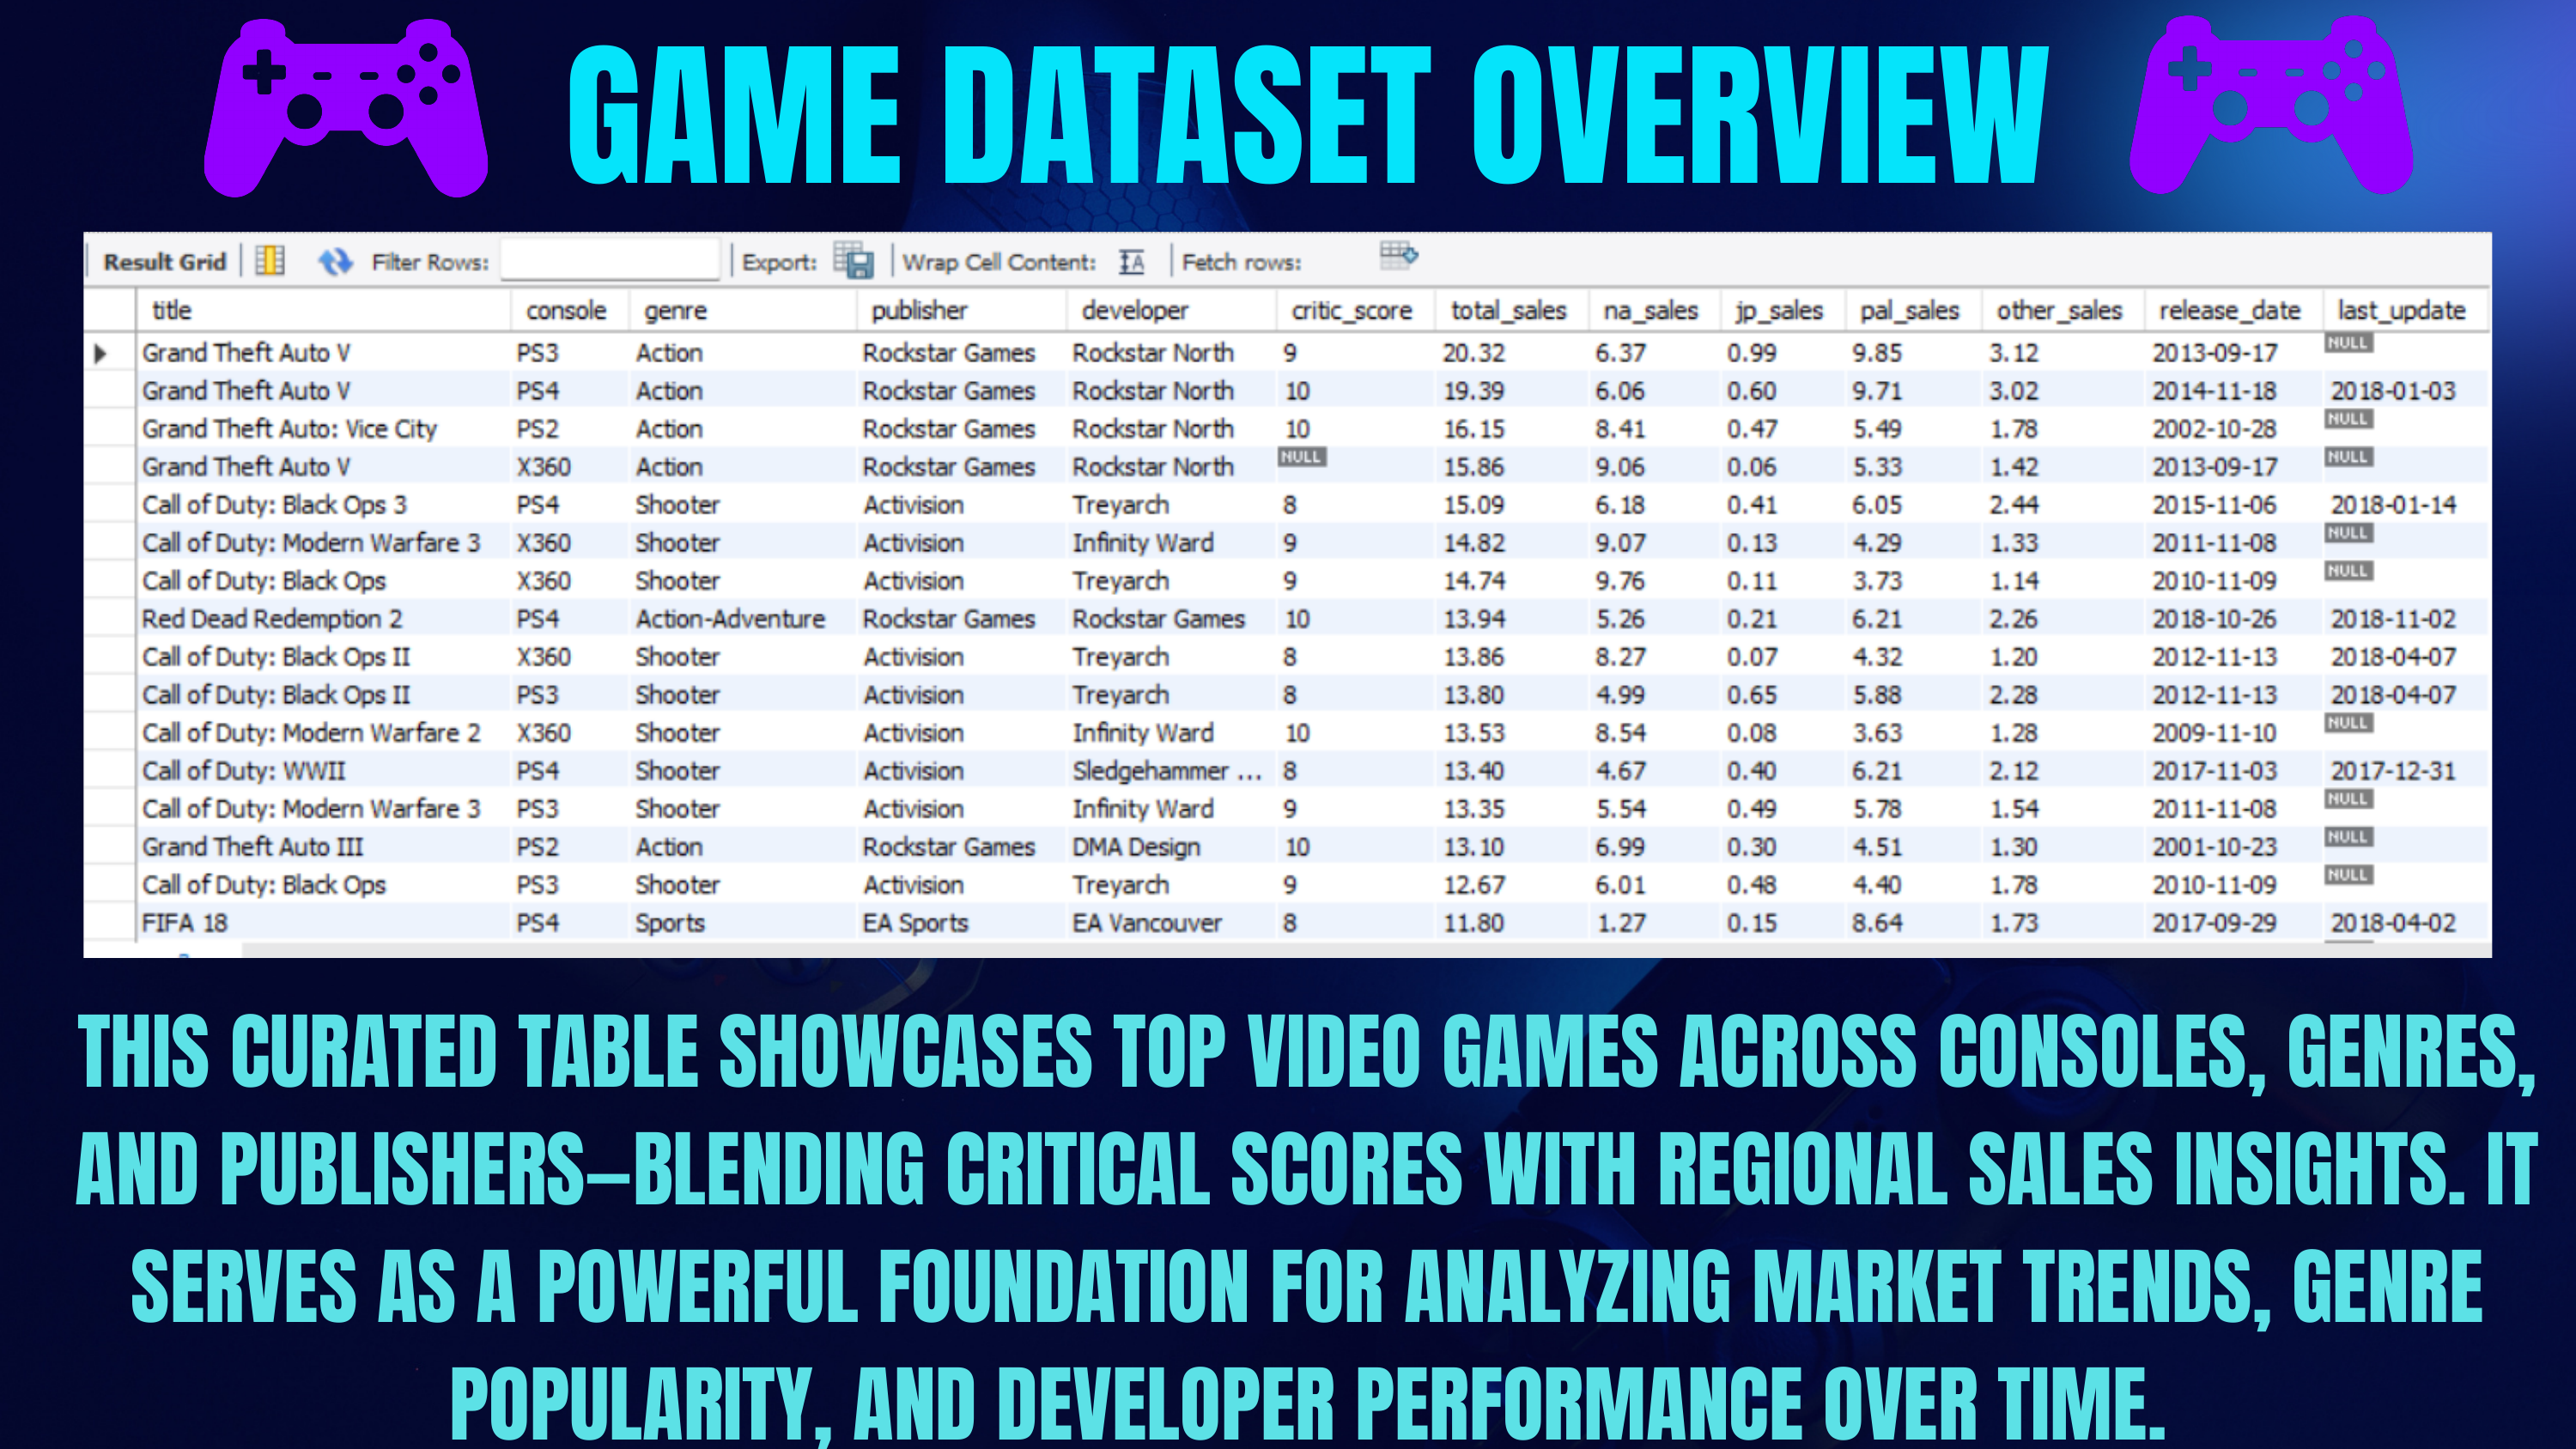

GAME DATASET OVERVIEW

THIS CURATED TABLE SHOWCASES TOP VIDEO GAMES ACROSS CONSOLES, GENRES, AND PUBLISHERS—BLENDING CRITICAL SCORES WITH REGIONAL SALES INSIGHTS. IT SERVES AS A POWERFUL FOUNDATION FOR ANALYZING MARKET TRENDS, GENRE POPULARITY, AND DEVELOPER PERFORMANCE OVER TIME.